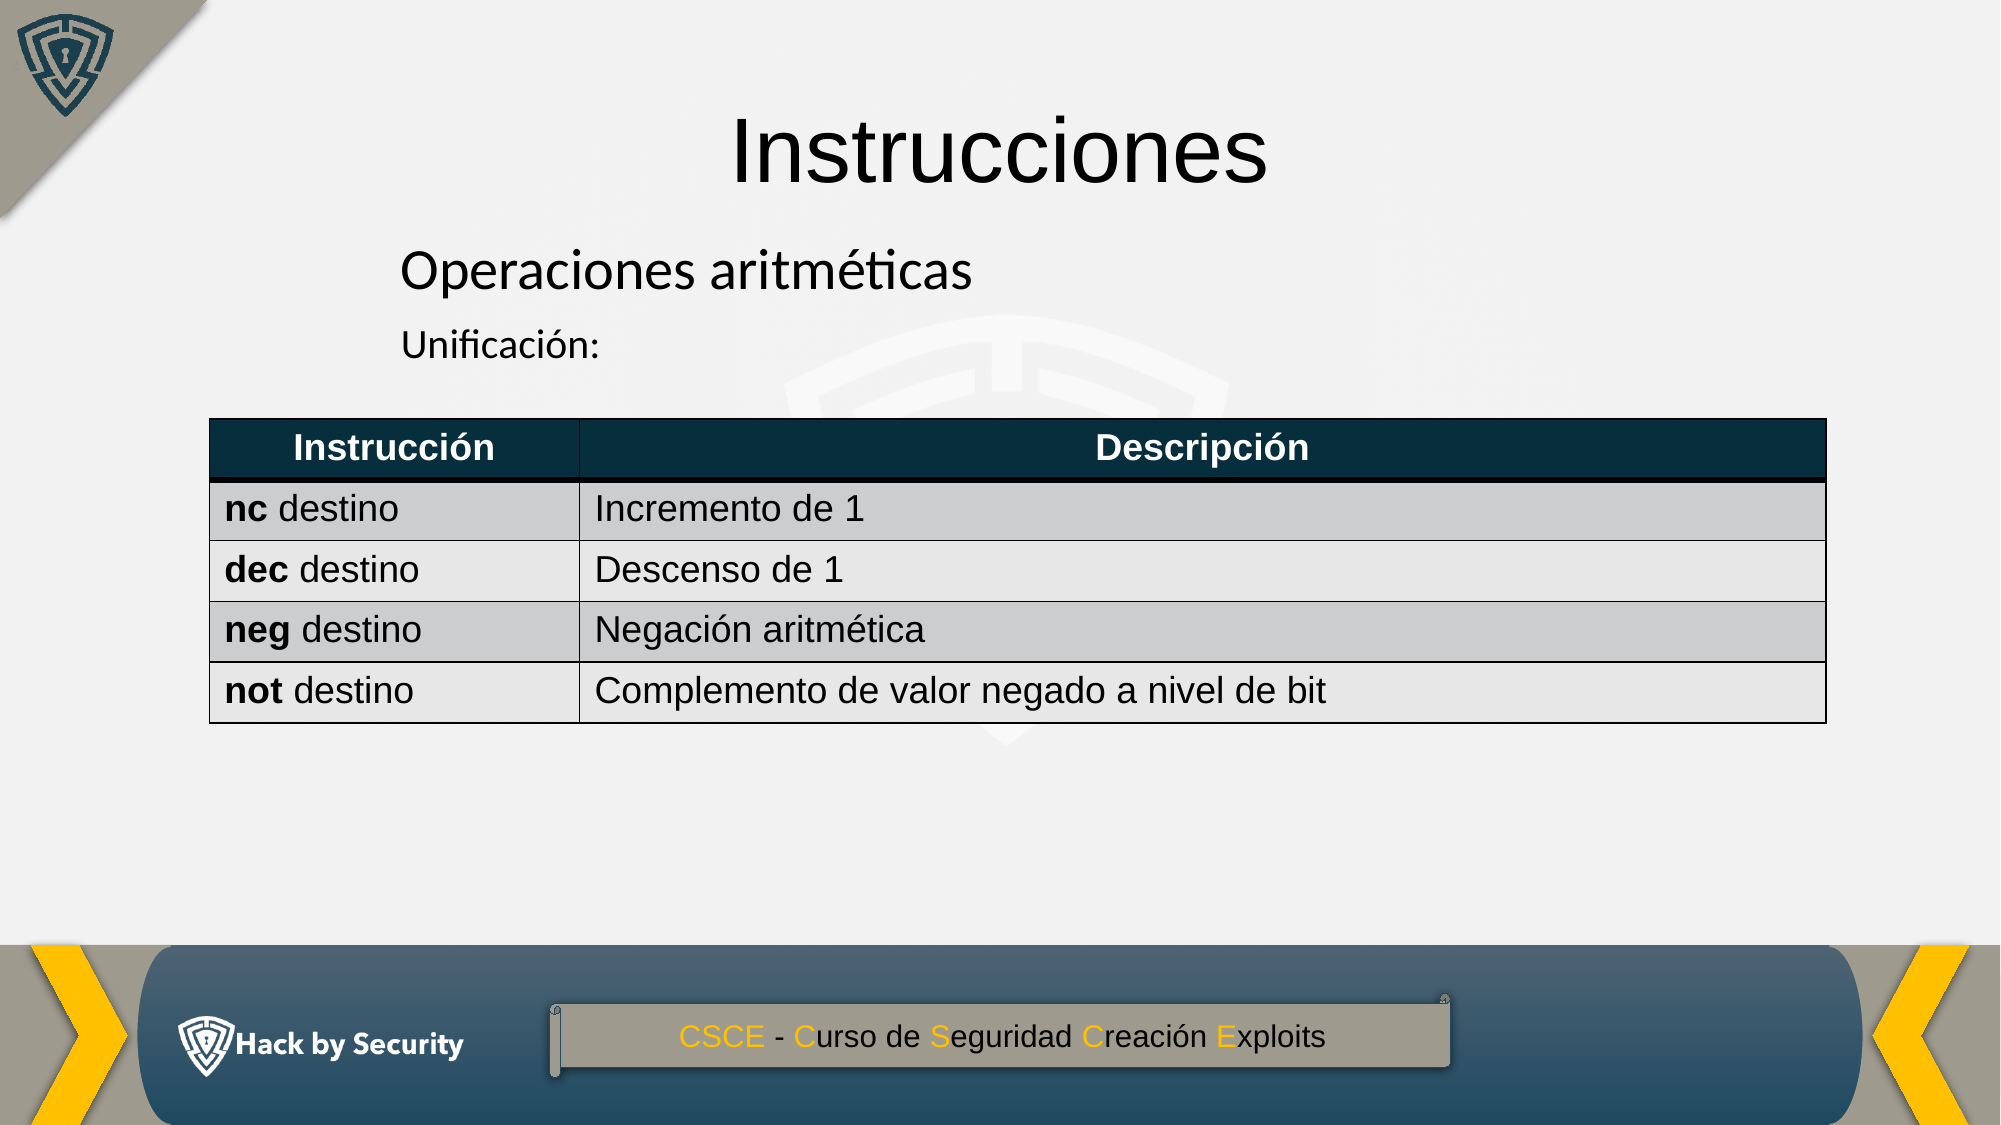

Instrucciones
Operaciones aritméticas
Unificación:
| Instrucción | Descripción |
| --- | --- |
| nc destino | Incremento de 1 |
| dec destino | Descenso de 1 |
| neg destino | Negación aritmética |
| not destino | Complemento de valor negado a nivel de bit |